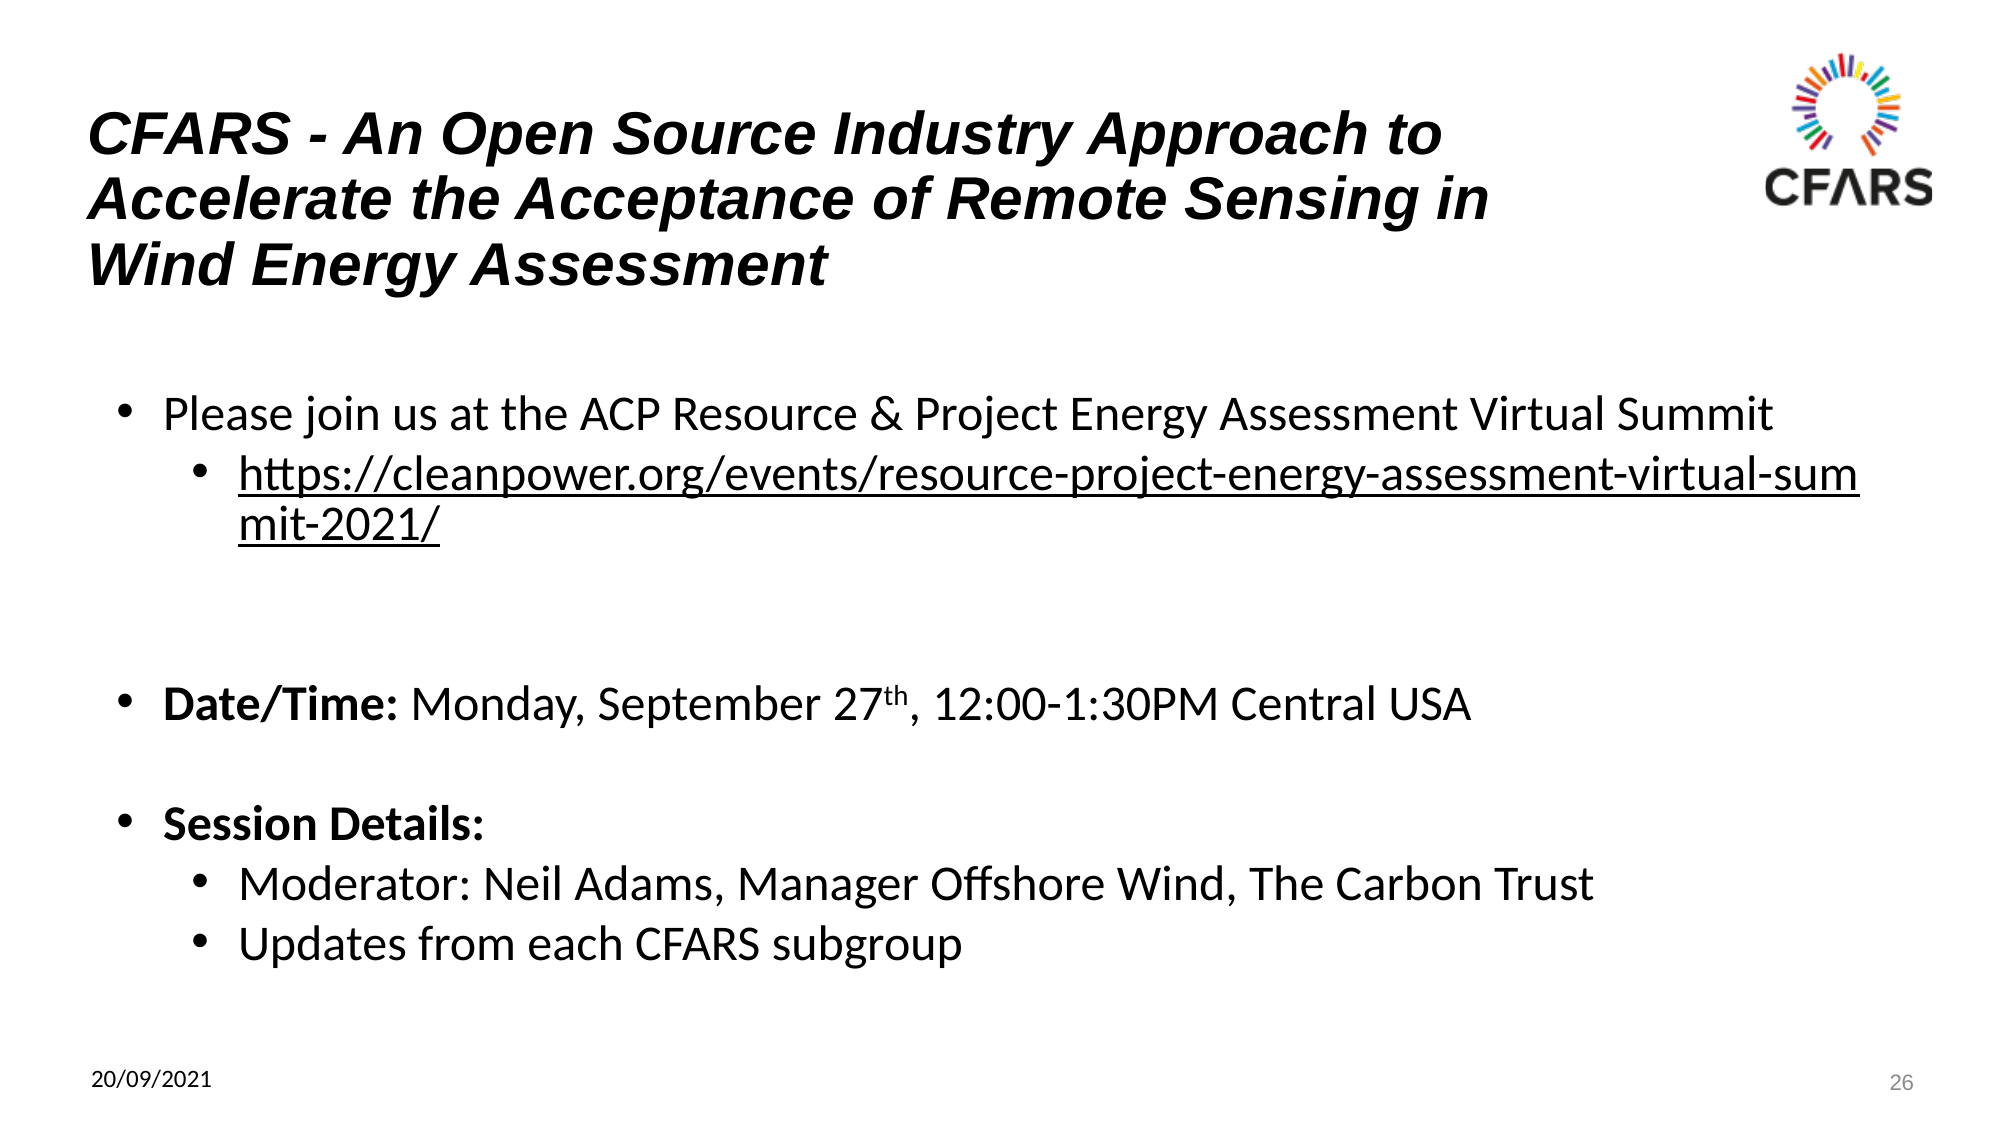

# CFARS - An Open Source Industry Approach to Accelerate the Acceptance of Remote Sensing in Wind Energy Assessment
Please join us at the ACP Resource & Project Energy Assessment Virtual Summit
https://cleanpower.org/events/resource-project-energy-assessment-virtual-summit-2021/

Date/Time: Monday, September 27th, 12:00-1:30PM Central USA

Session Details:
Moderator: Neil Adams, Manager Offshore Wind, The Carbon Trust
Updates from each CFARS subgroup

26
20/09/2021